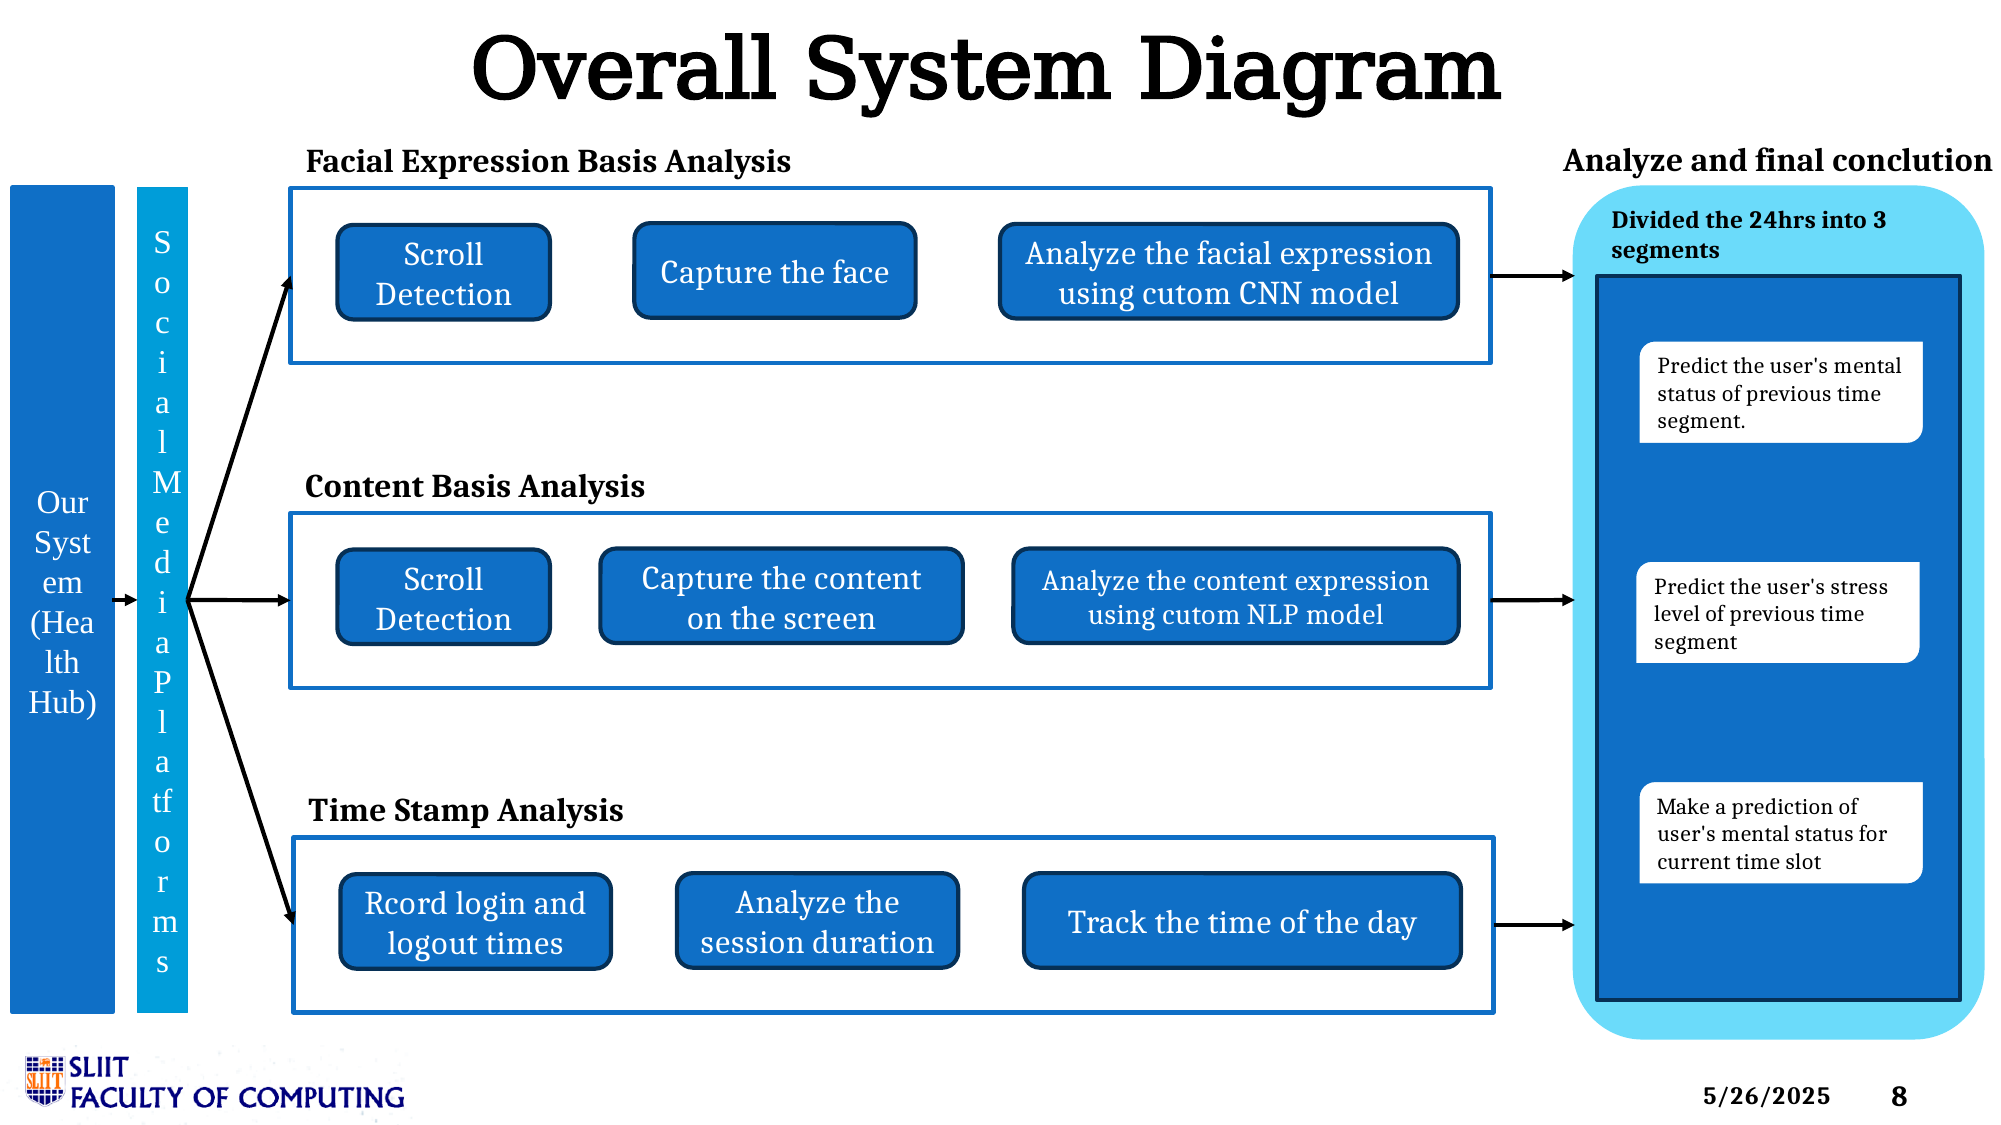

# Overall System Diagram
Analyze and final conclution
Facial Expression Basis Analysis

Capture the face
Analyze the facial expression using cutom CNN model
Scroll Detection
Our System
(Health Hub)
Social Media Platforms

Divided the 24hrs into 3 segments

Predict the user's mental status of previous time segment.
Content Basis Analysis

Capture the content on the screen
Analyze the content expression using cutom NLP model
Scroll Detection
Predict the user's stress level of previous time segment
Make a prediction of user's mental status for current time slot
Time Stamp Analysis

Analyze the session duration
Track the time of the day
Rcord login and logout times